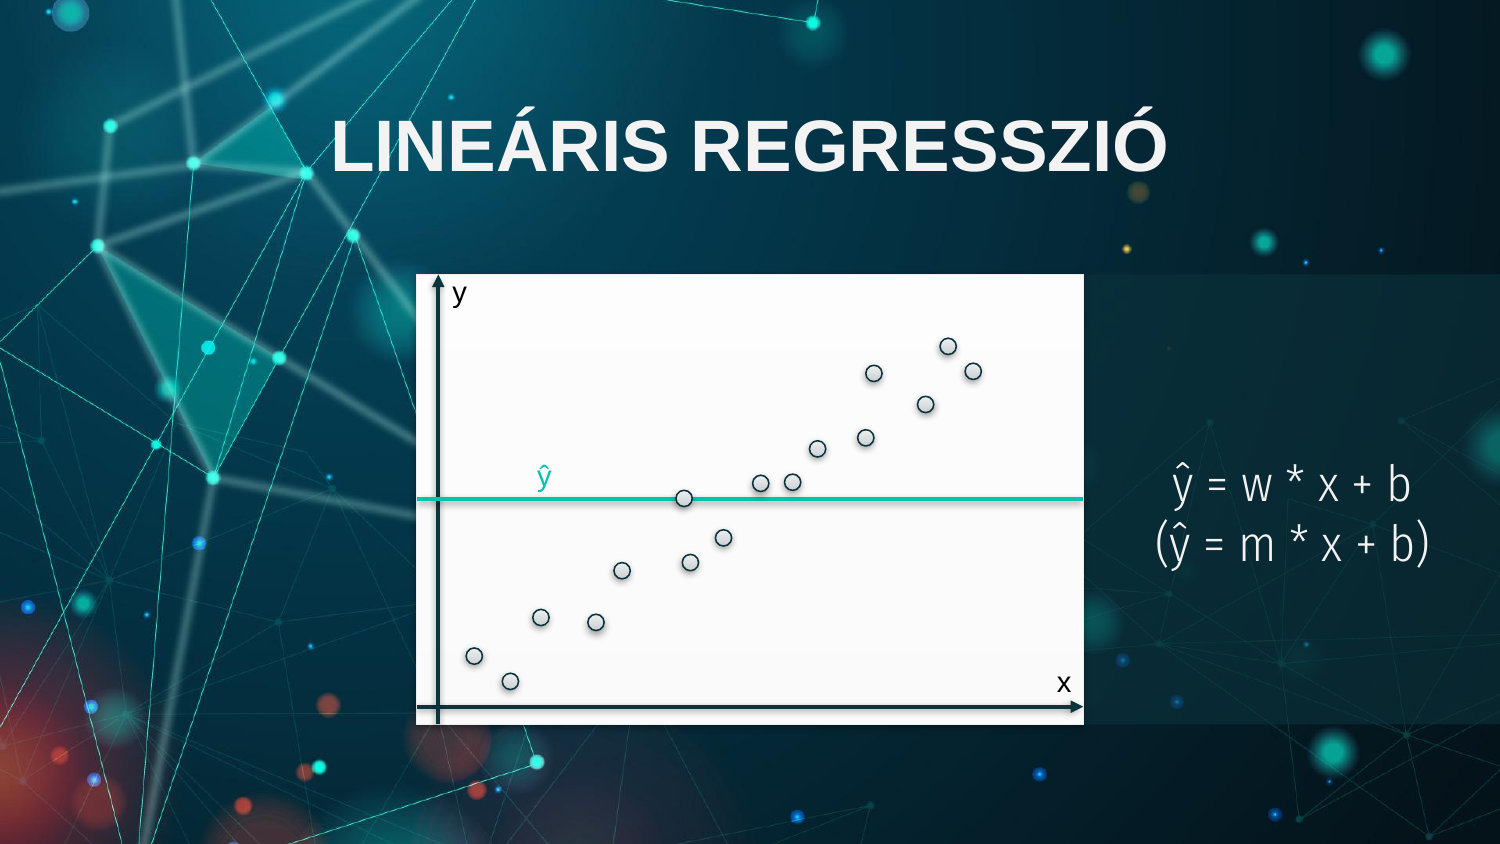

# LINEÁRIS REGRESSZIÓ
y

ŷ = w * x + b
(ŷ = m * x + b)

ŷ

x